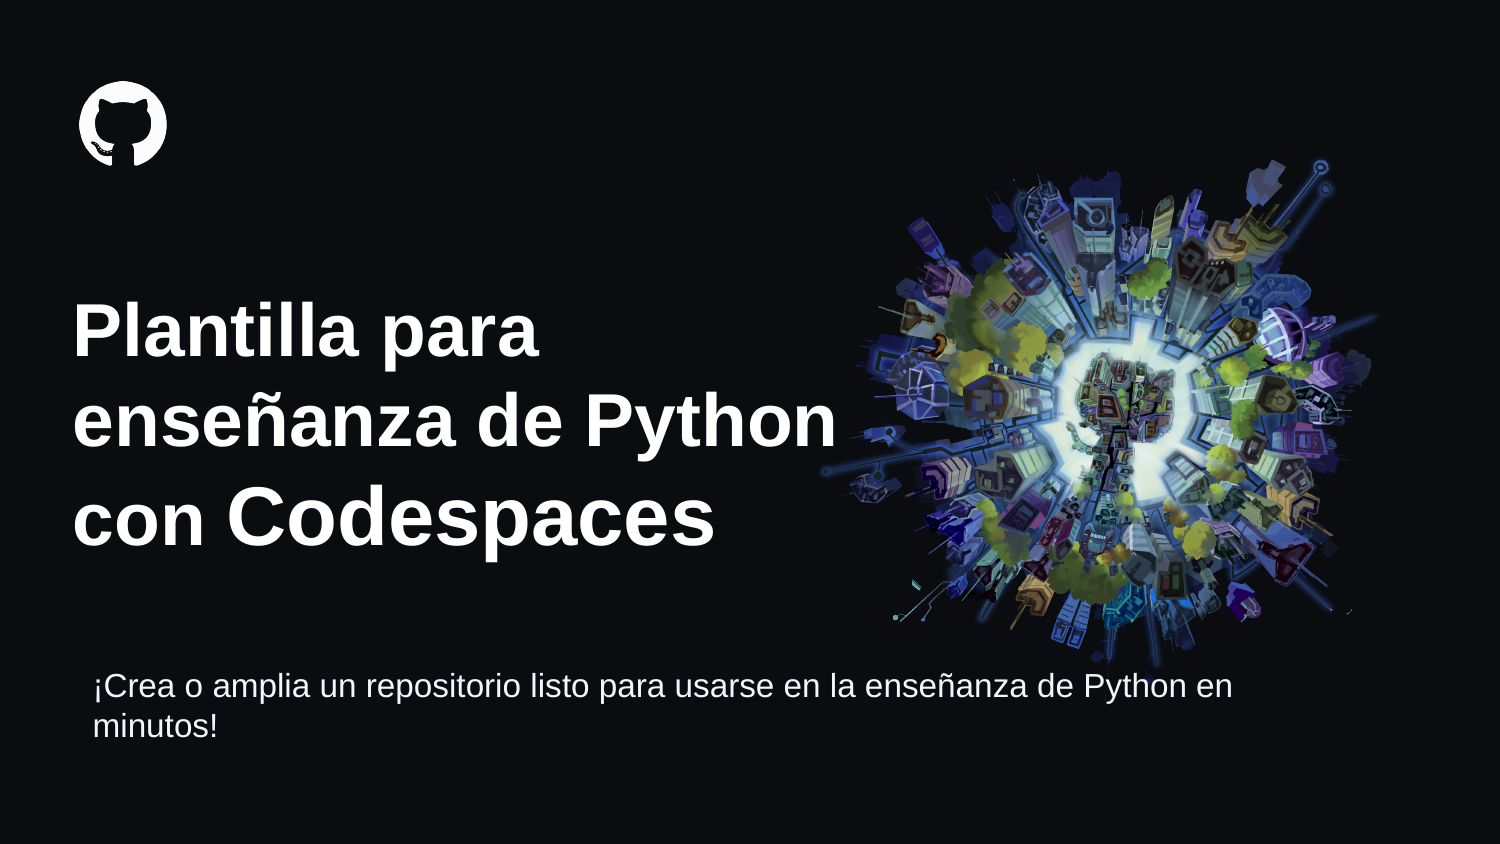

# Plantilla para enseñanza de Python con Codespaces
¡Crea o amplia un repositorio listo para usarse en la enseñanza de Python en minutos!